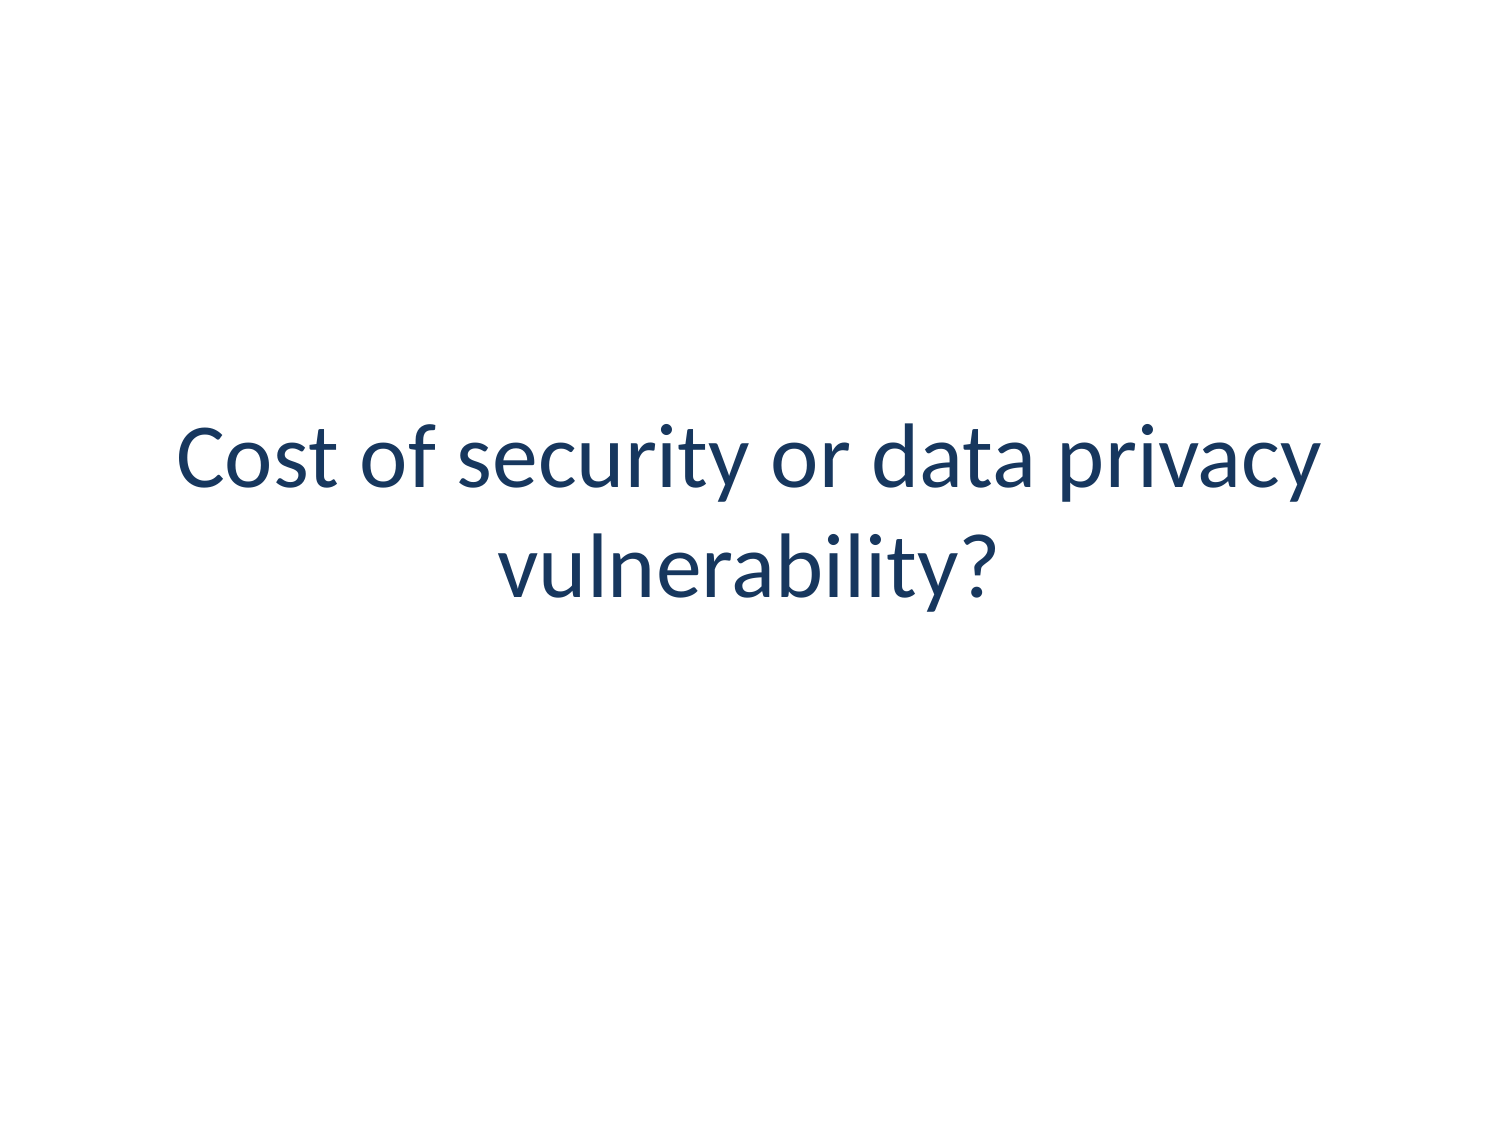

# Cost of security or data privacy vulnerability?